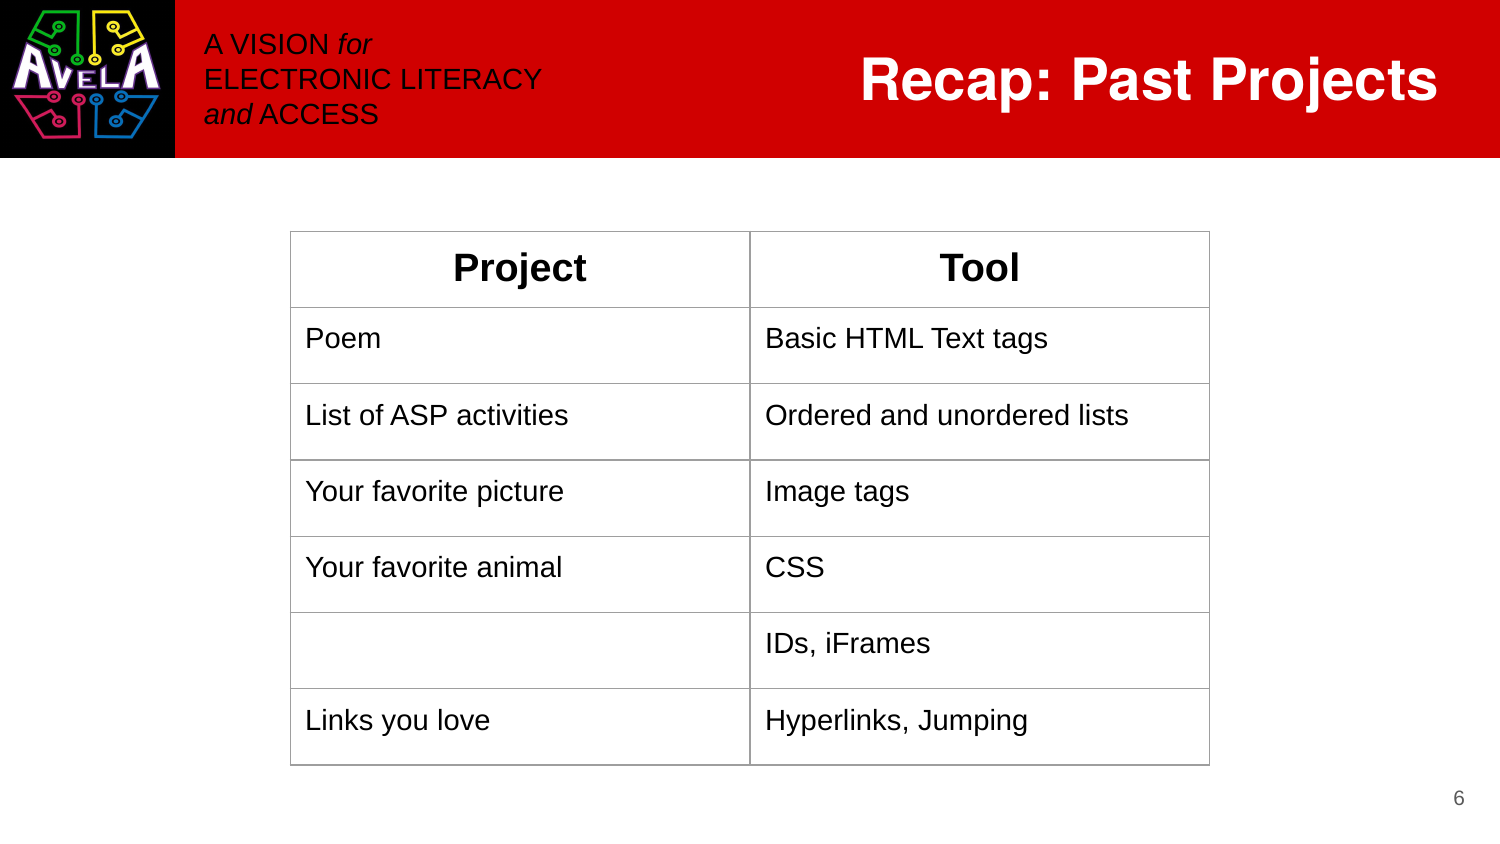

# Recap: Past Projects
| Project | Tool |
| --- | --- |
| Poem | Basic HTML Text tags |
| List of ASP activities | Ordered and unordered lists |
| Your favorite picture | Image tags |
| Your favorite animal | CSS |
|  | IDs, iFrames |
| Links you love | Hyperlinks, Jumping |
6